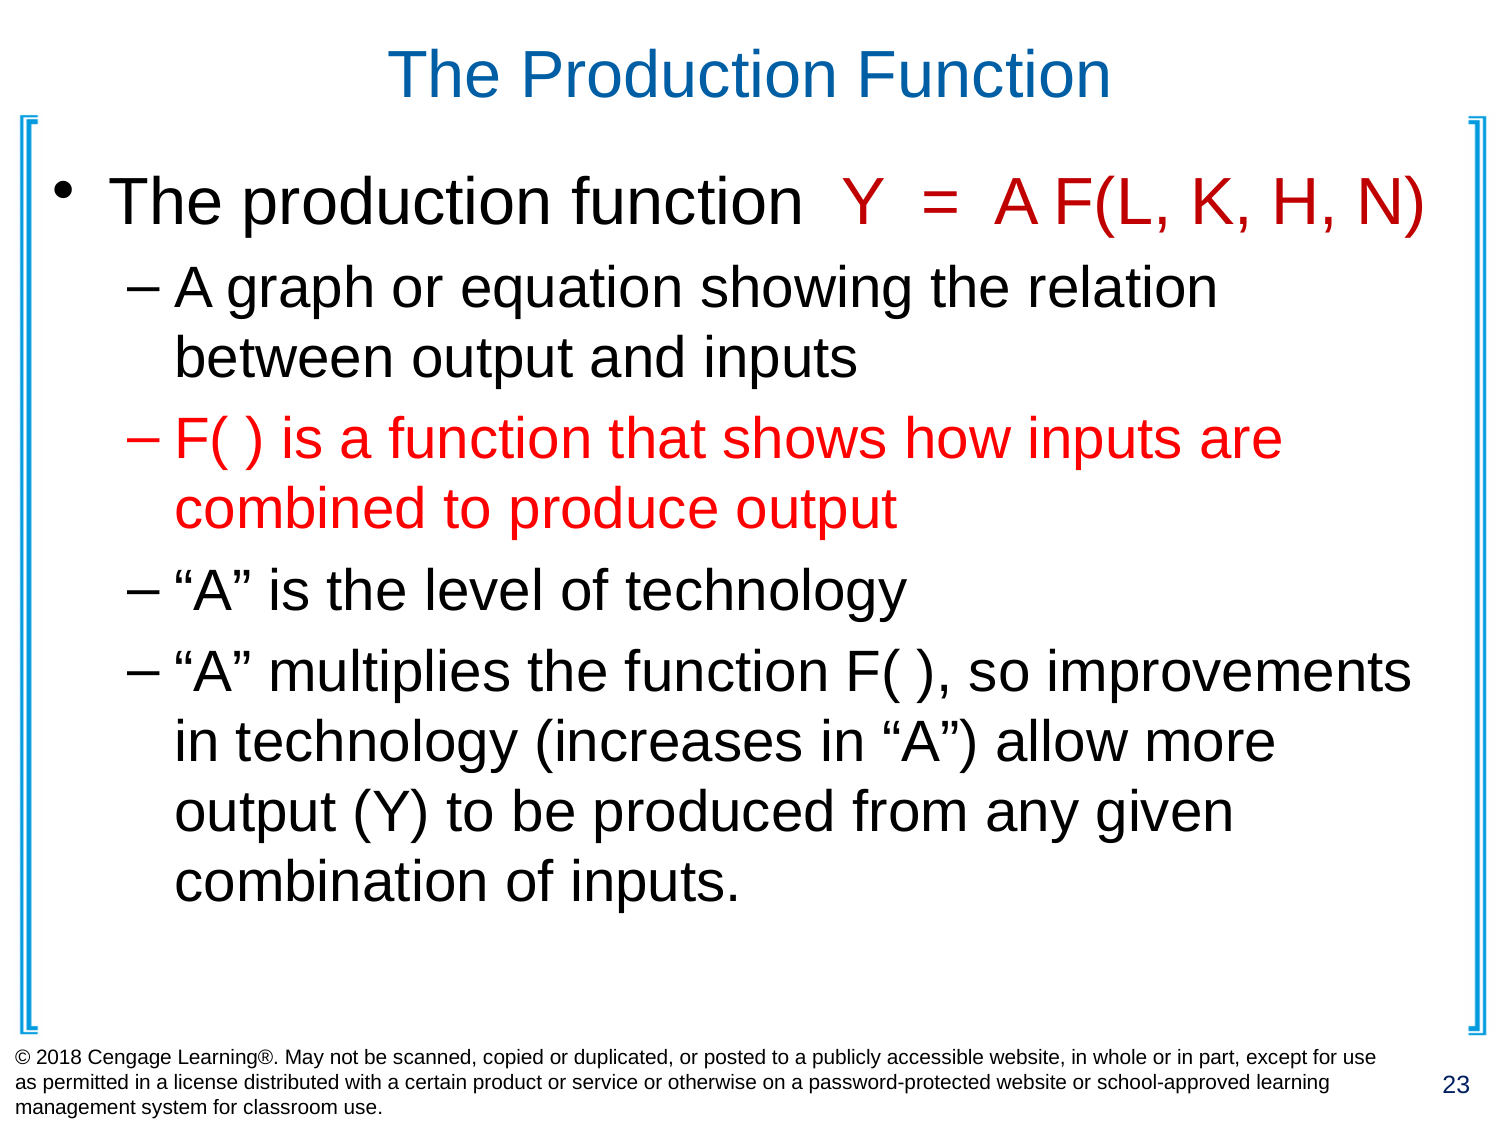

# The Production Function
The production function  Y  =  A F(L, K, H, N)
A graph or equation showing the relation between output and inputs
F( ) is a function that shows how inputs are combined to produce output
“A” is the level of technology
“A” multiplies the function F( ), so improvements in technology (increases in “A”) allow more output (Y) to be produced from any given combination of inputs.
© 2018 Cengage Learning®. May not be scanned, copied or duplicated, or posted to a publicly accessible website, in whole or in part, except for use as permitted in a license distributed with a certain product or service or otherwise on a password-protected website or school-approved learning management system for classroom use.
23